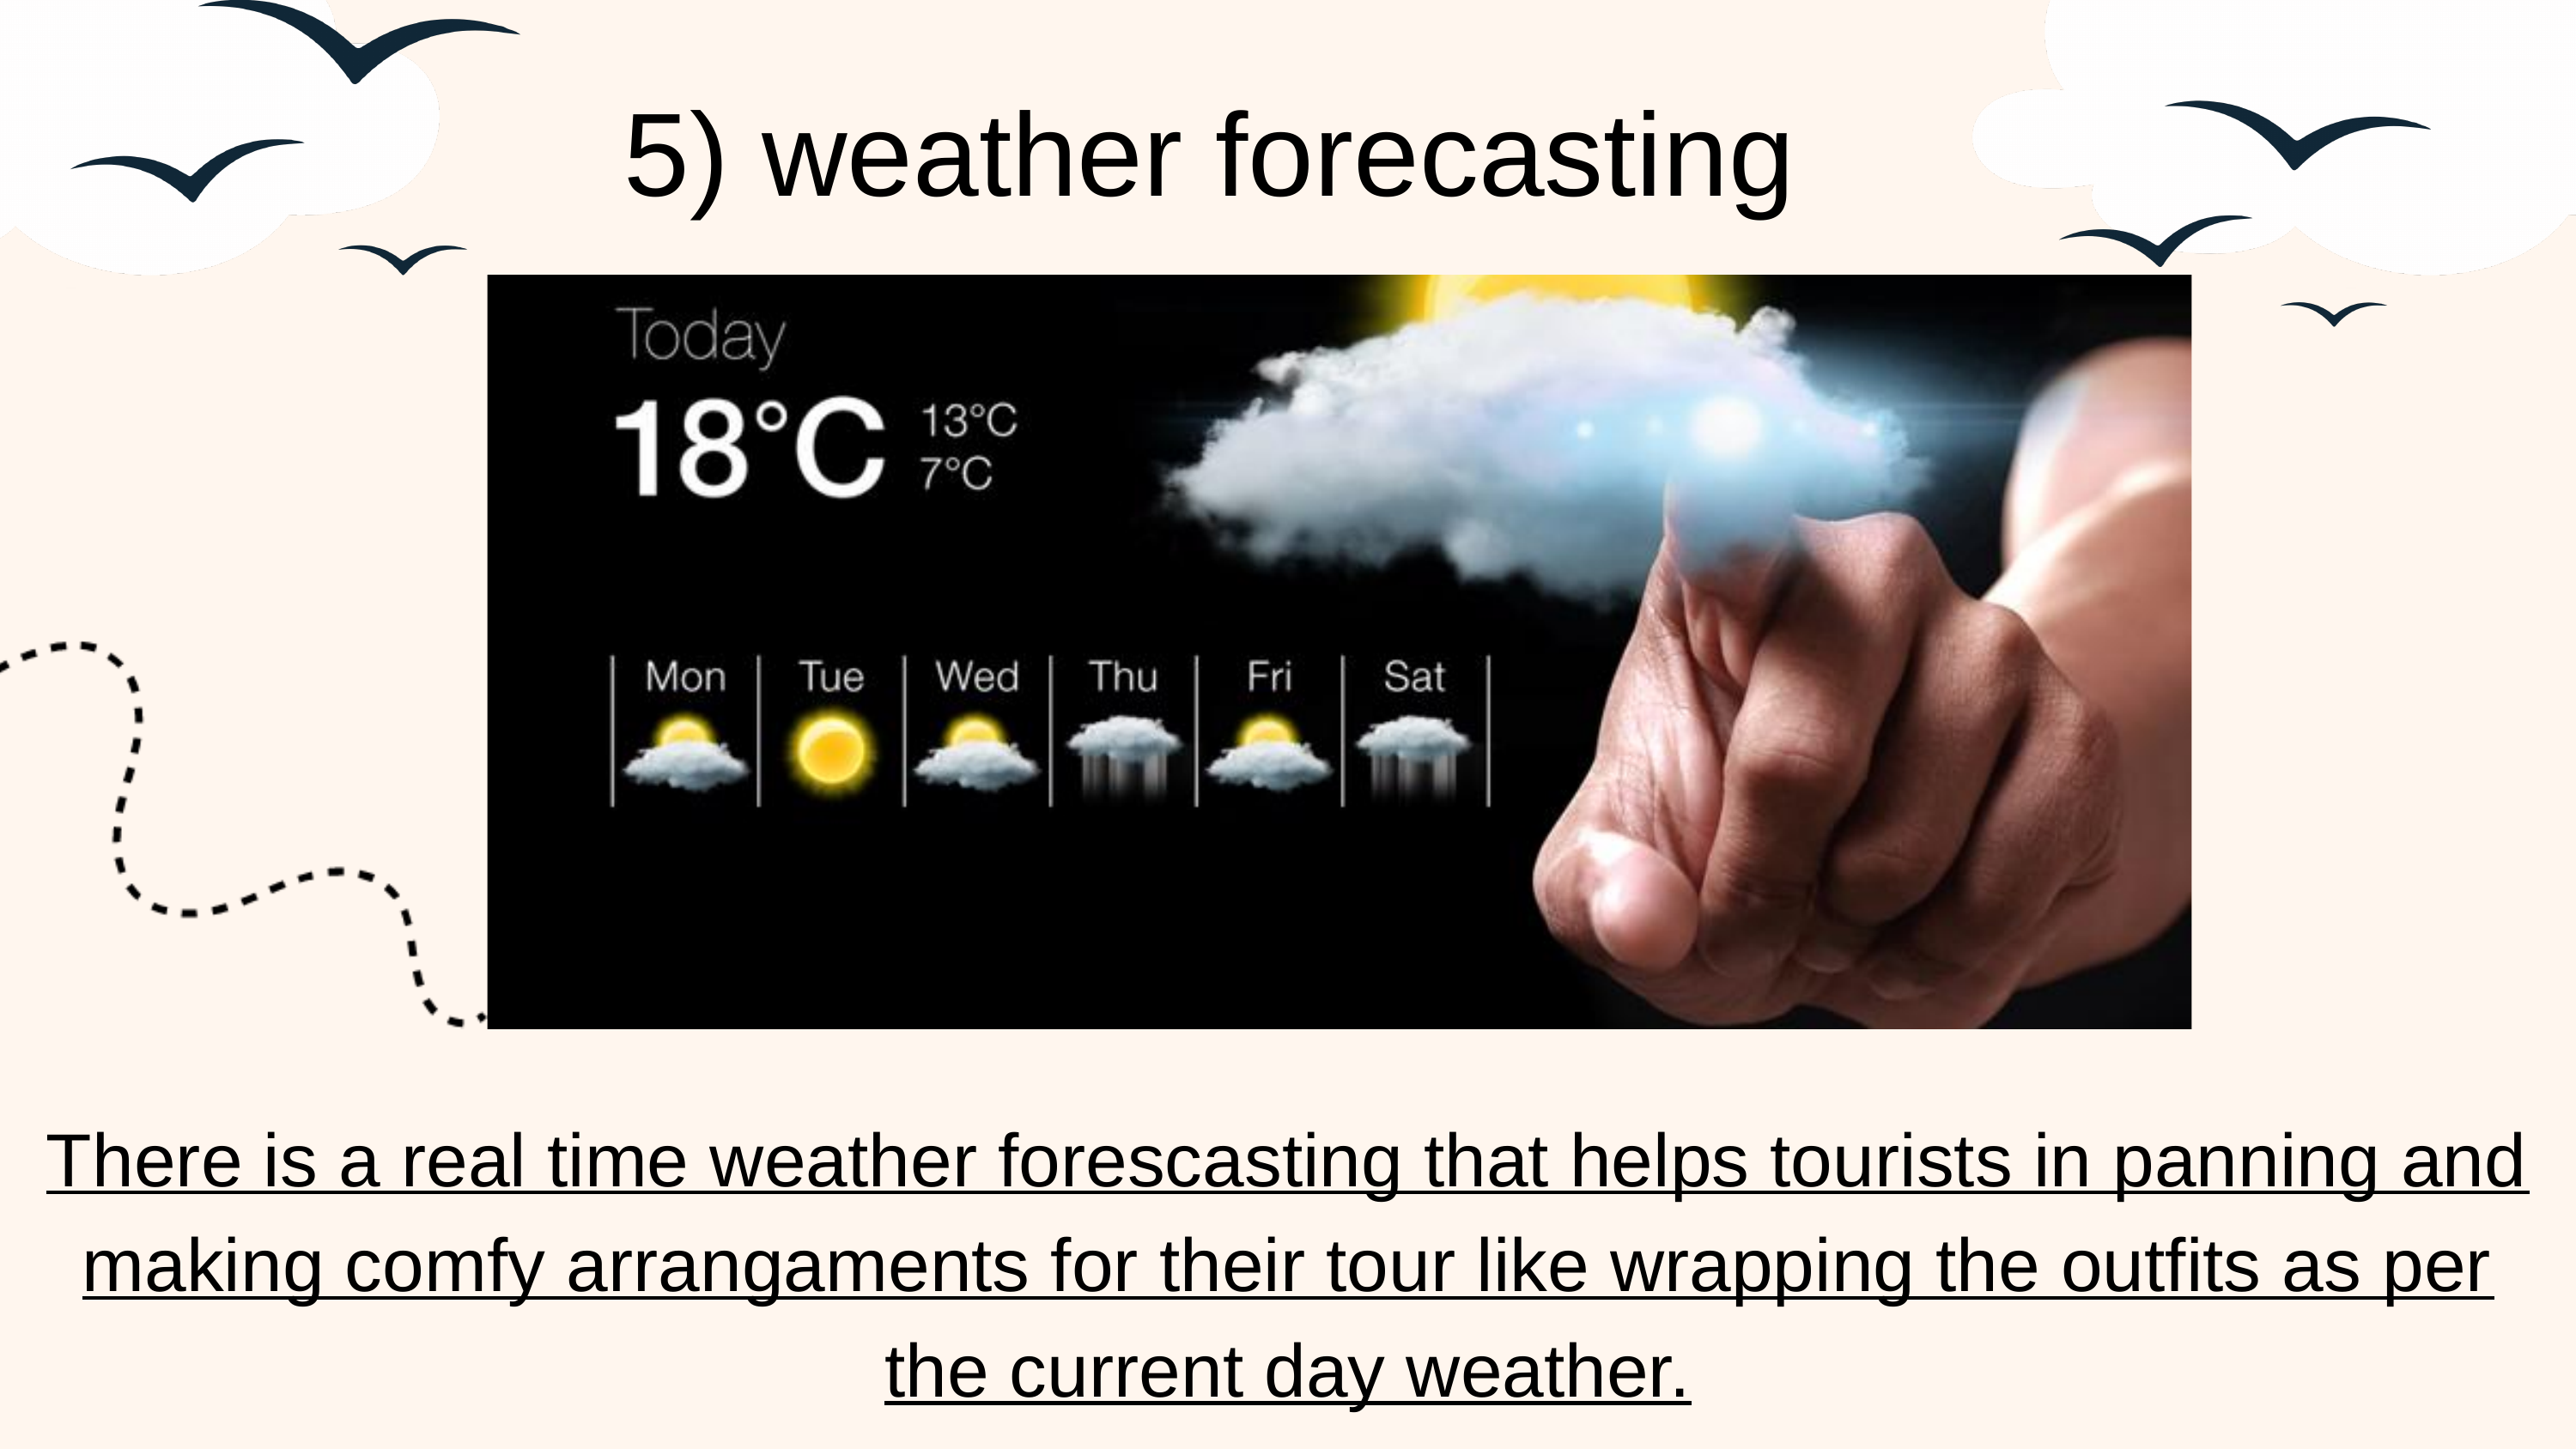

5) weather forecasting

There is a real time weather forescasting that helps tourists in panning and making comfy arrangaments for their tour like wrapping the outfits as per the current day weather.